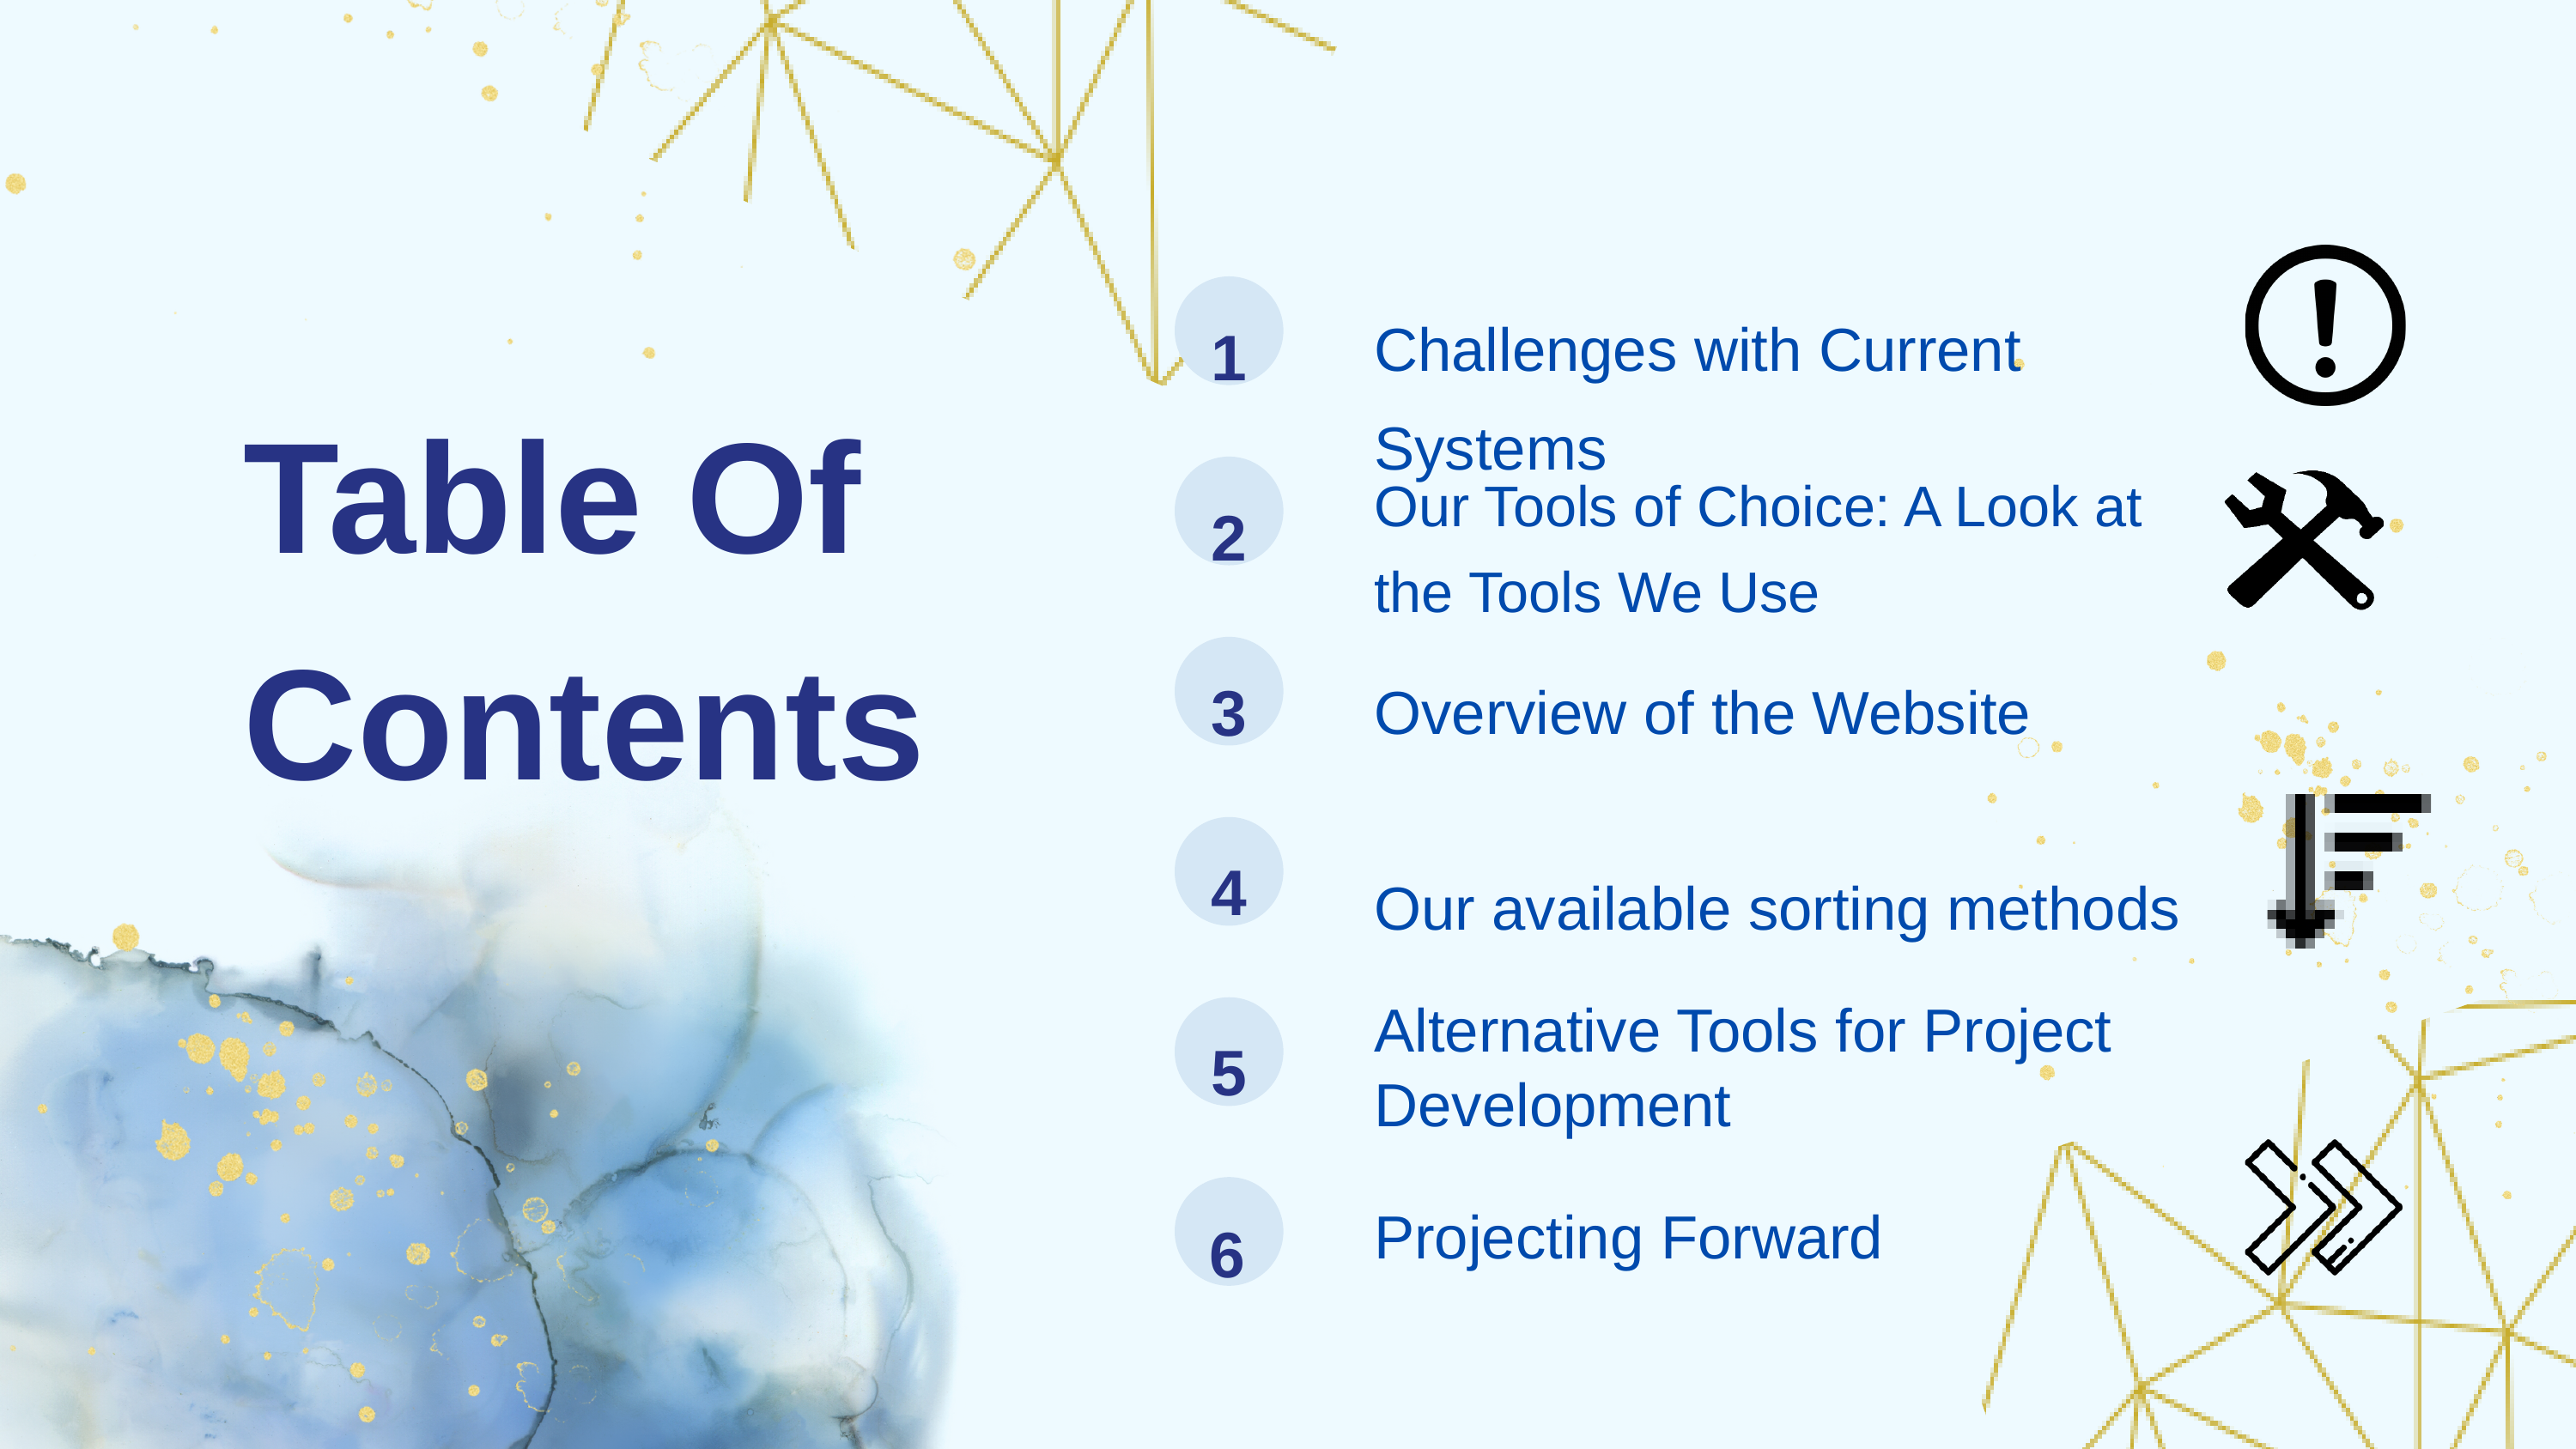

1

Challenges with Current Systems
﻿Table Of Contents

2
Our Tools of Choice: A Look at the Tools We Use

3

Overview of the Website

Our available sorting methods
4

5
Alternative Tools for Project Development

6

Projecting Forward